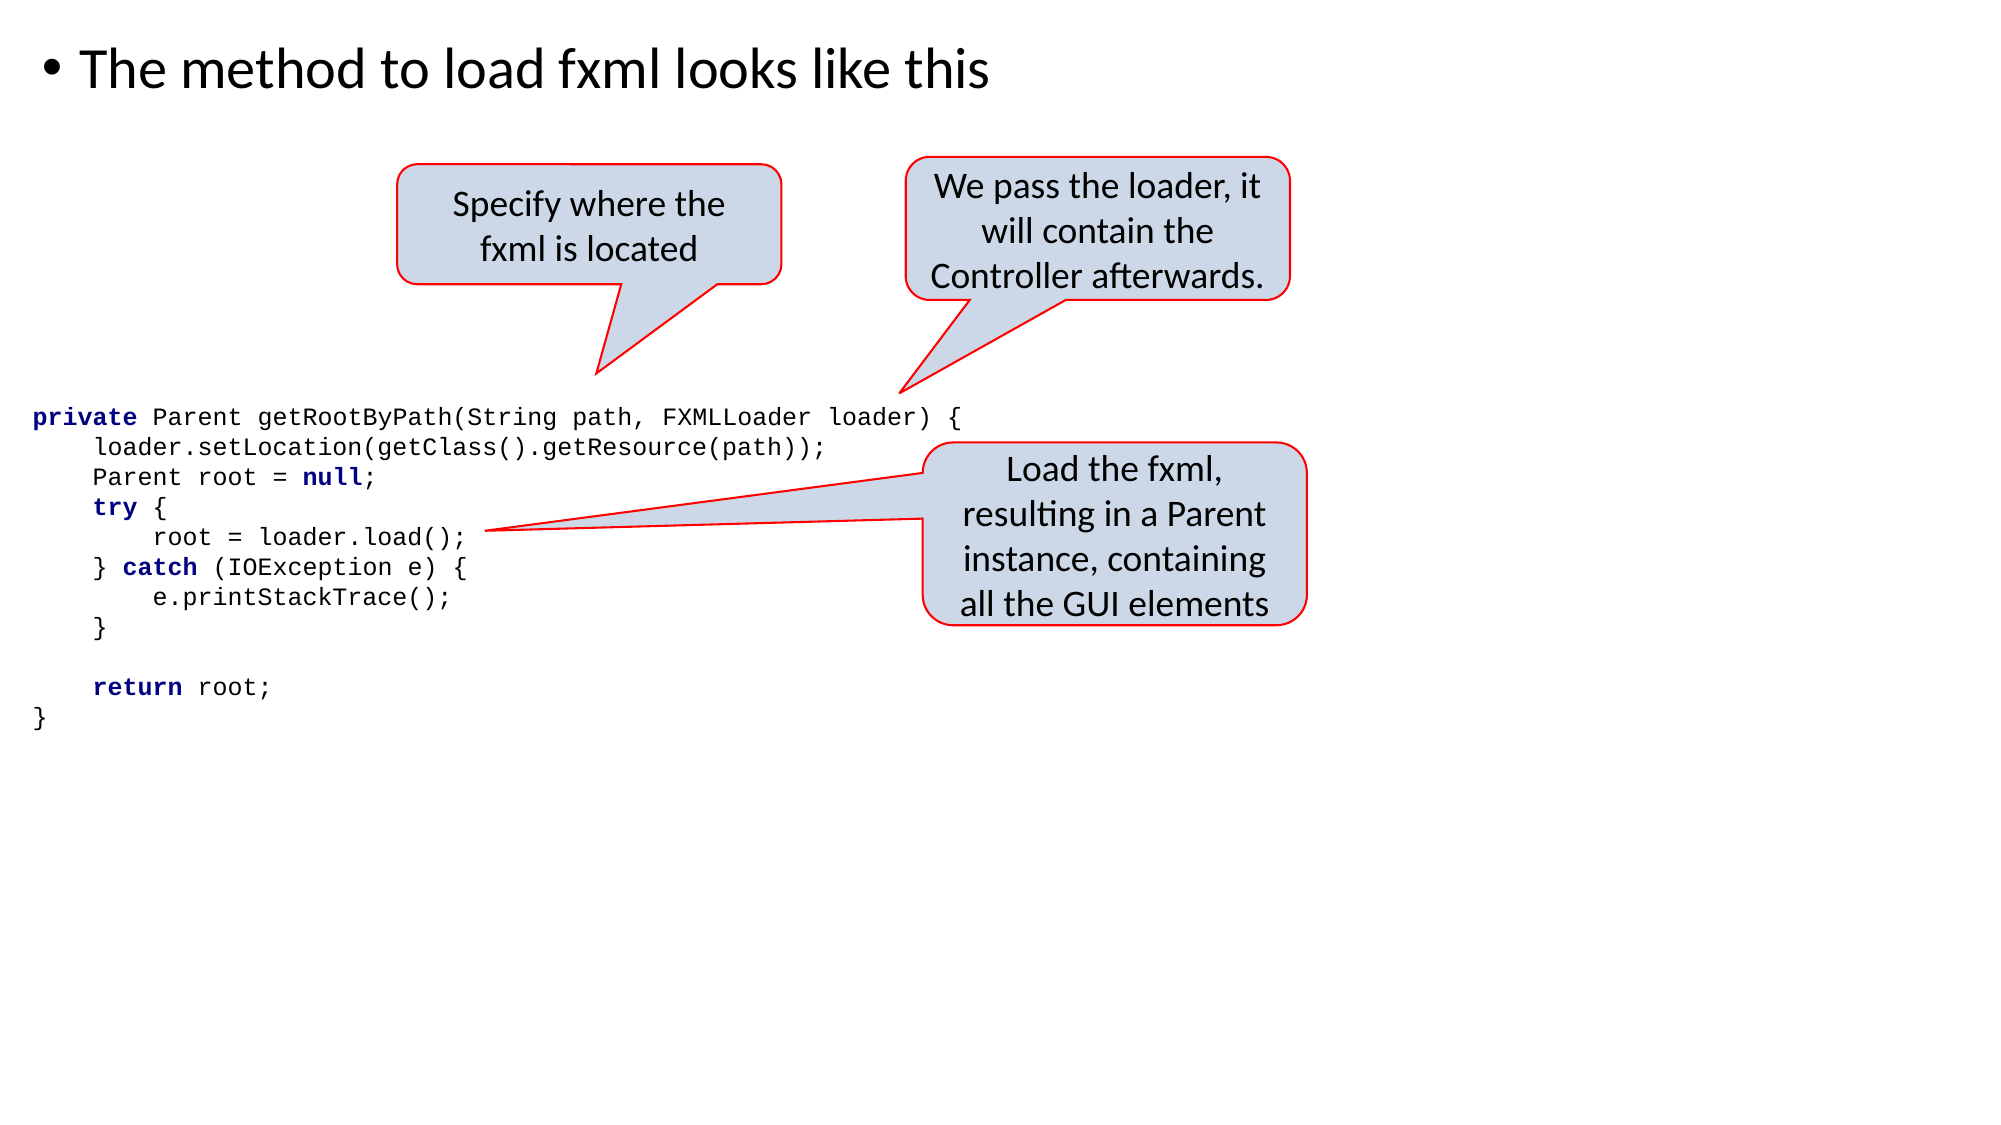

The method to load fxml looks like this
We pass the loader, it will contain the Controller afterwards.
Specify where the fxml is located
private Parent getRootByPath(String path, FXMLLoader loader) {
    loader.setLocation(getClass().getResource(path));
    Parent root = null;
    try {
        root = loader.load();
    } catch (IOException e) {
        e.printStackTrace();
    }
    return root;
}
Load the fxml, resulting in a Parent instance, containing all the GUI elements